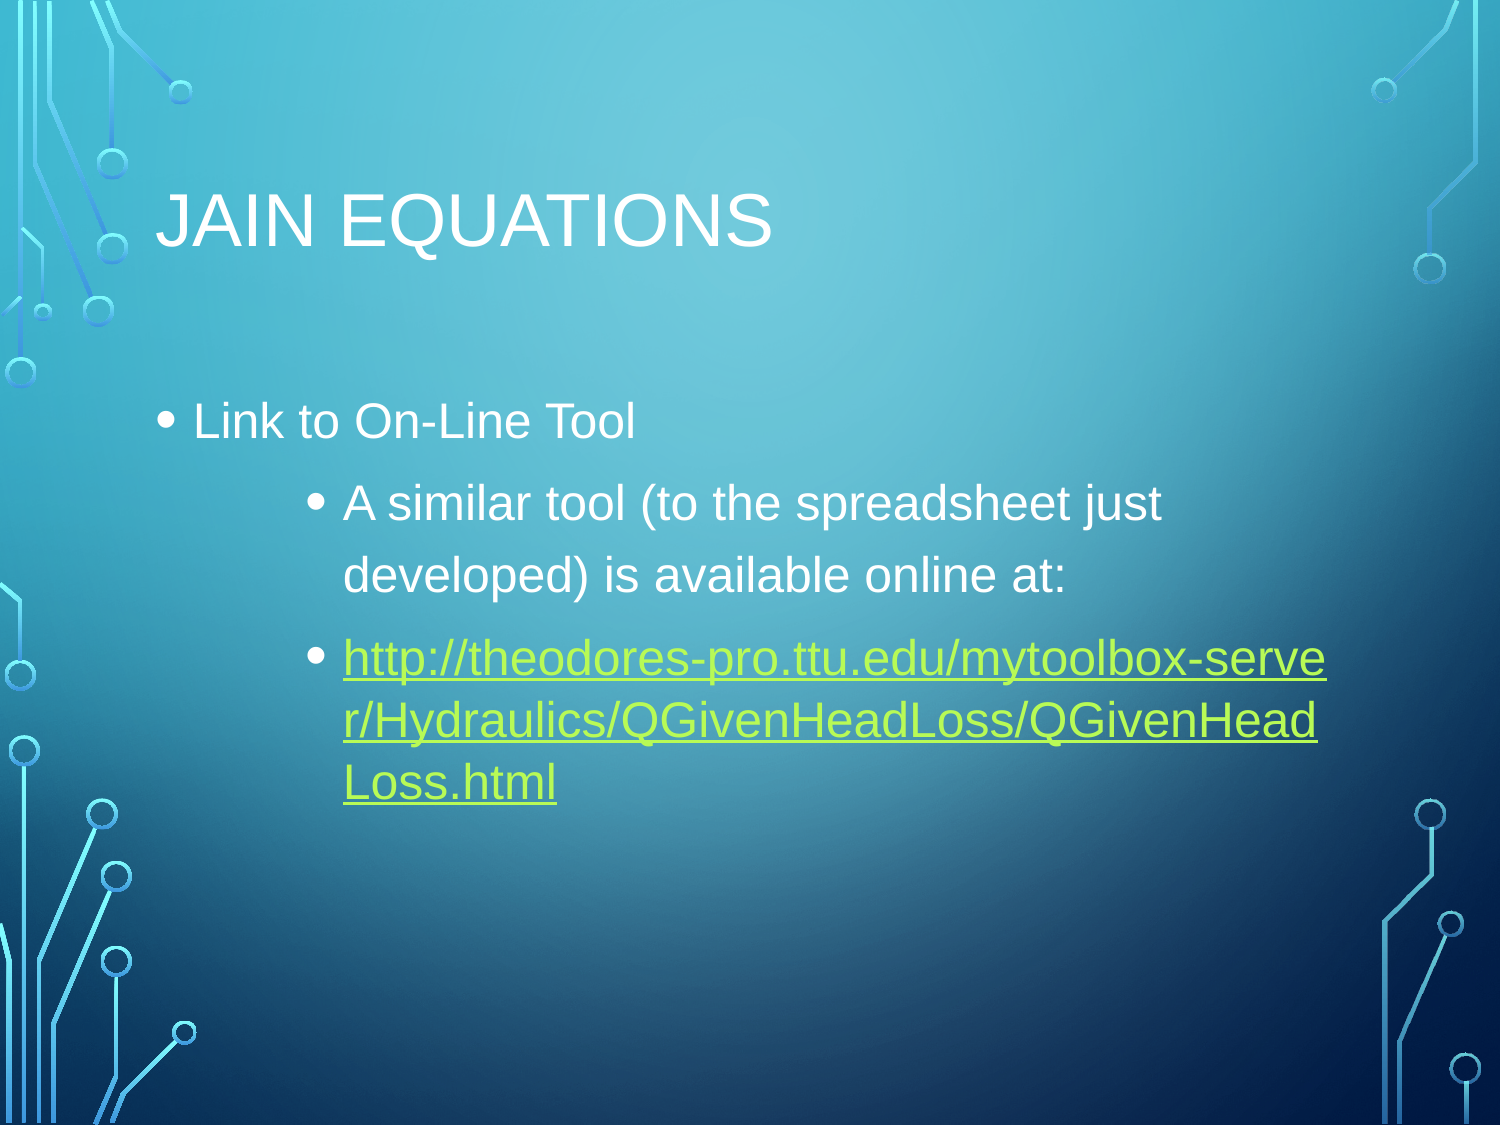

# Jain equations
Link to On-Line Tool
A similar tool (to the spreadsheet just developed) is available online at:
http://theodores-pro.ttu.edu/mytoolbox-server/Hydraulics/QGivenHeadLoss/QGivenHeadLoss.html